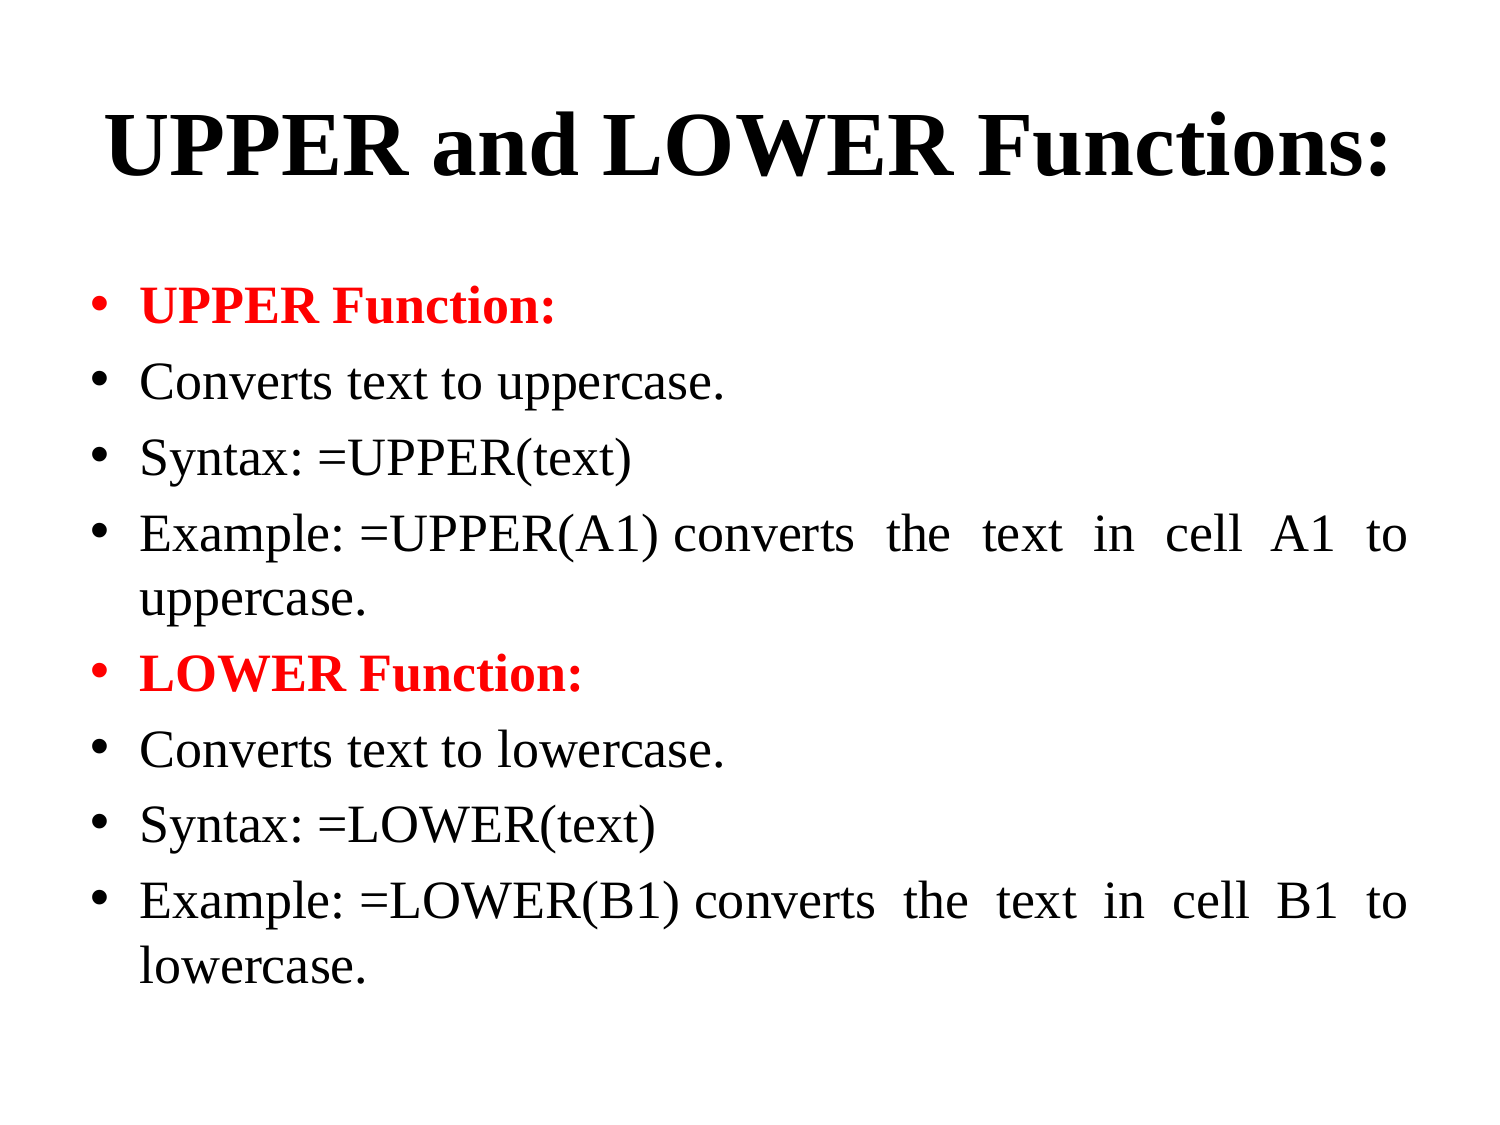

# UPPER and LOWER Functions:
UPPER Function:
Converts text to uppercase.
Syntax: =UPPER(text)
Example: =UPPER(A1) converts the text in cell A1 to uppercase.
LOWER Function:
Converts text to lowercase.
Syntax: =LOWER(text)
Example: =LOWER(B1) converts the text in cell B1 to lowercase.